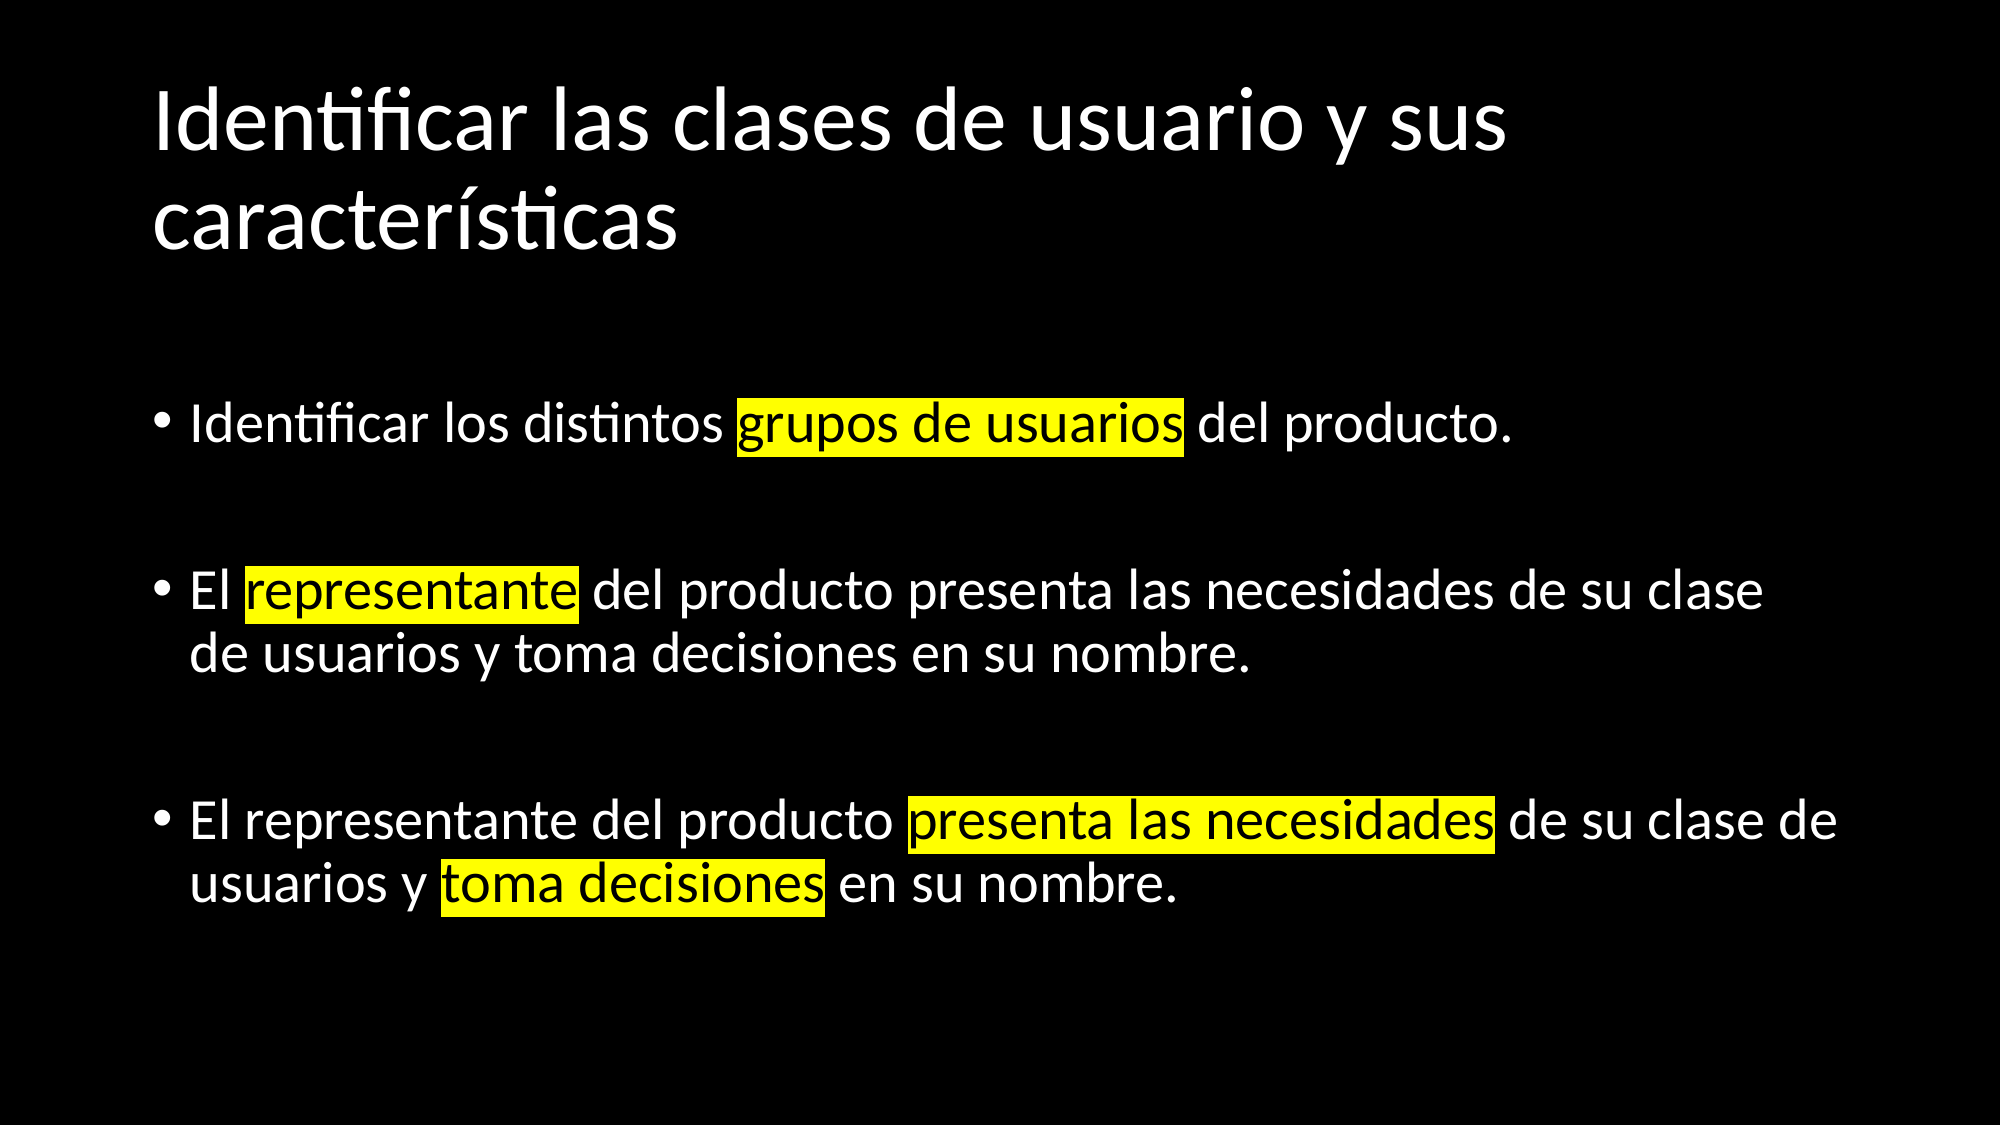

# Identificar las clases de usuario y sus características

Identificar los distintos grupos de usuarios del producto.

El representante del producto presenta las necesidades de su clase de usuarios y toma decisiones en su nombre.

El representante del producto presenta las necesidades de su clase de usuarios y toma decisiones en su nombre.